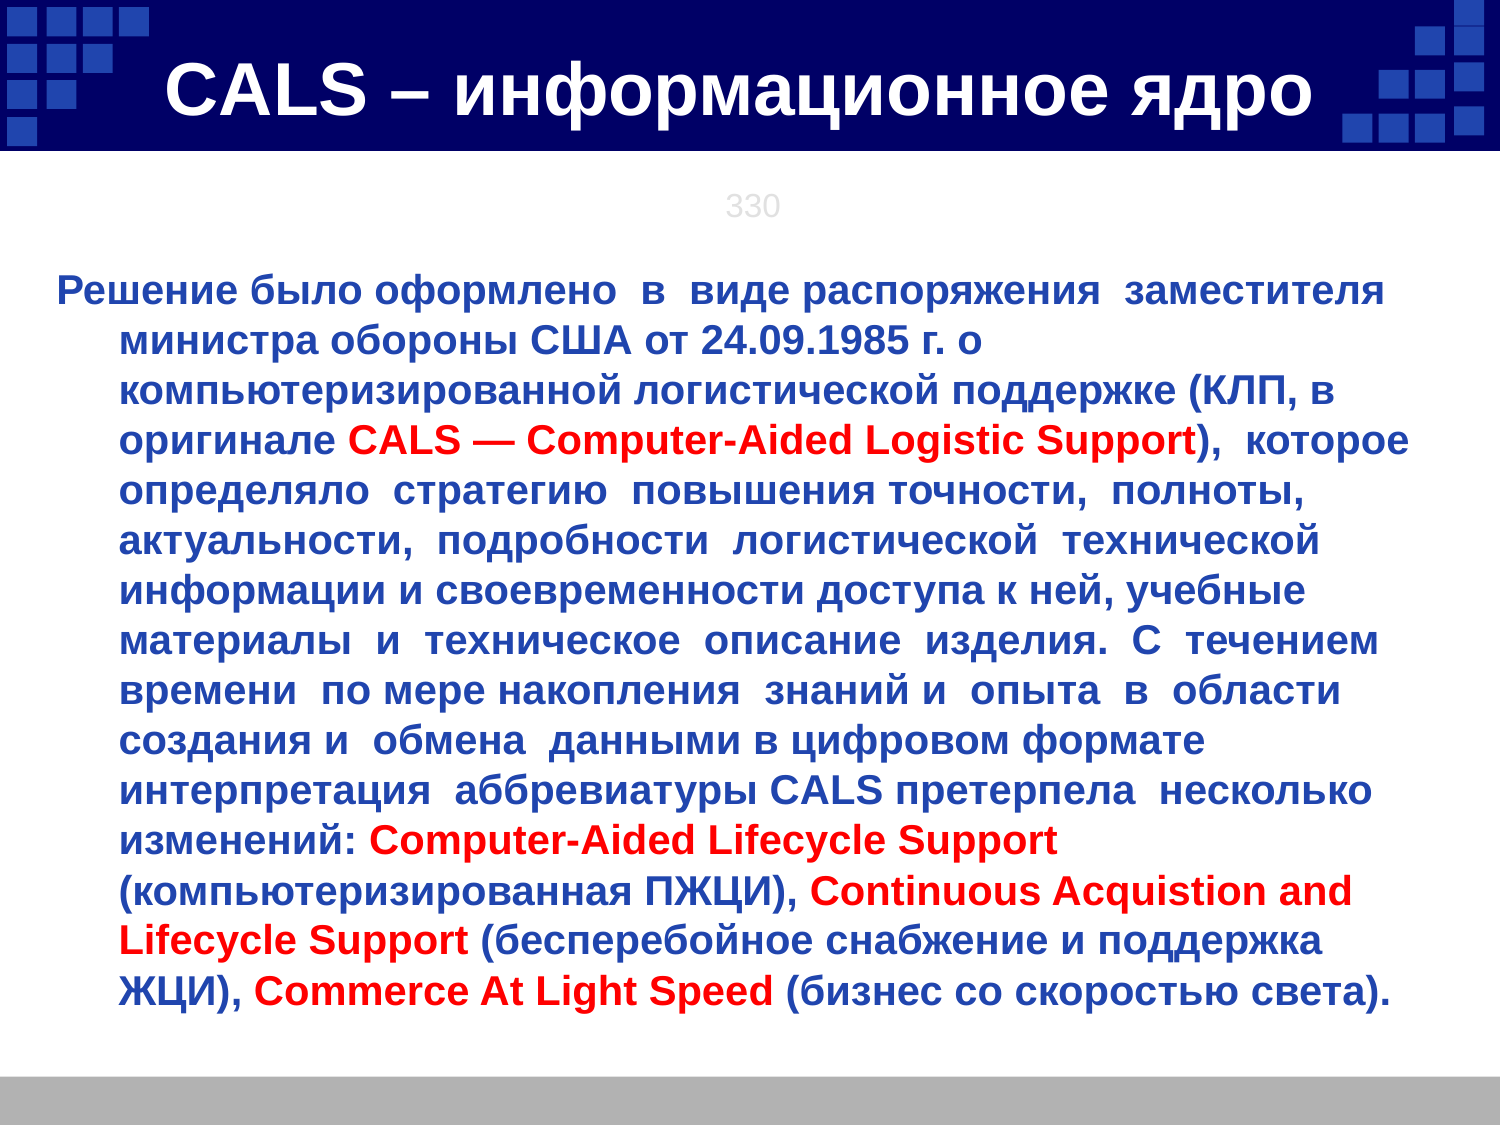

CALS – информационное ядро
330
Решение было оформлено  в  виде распоряжения  заместителя министра обороны США от 24.09.1985 г. о компьютеризированной логистической поддержке (КЛП, в оригинале CALS — Computer-Aided Logistic Support),  которое  определяло  стратегию  повышения точности,  полноты,  актуальности,  подробности  логистической  технической информации и своевременности доступа к ней, учебные материалы  и  техническое  описание  изделия.  С  течением  времени  по мере накопления  знаний и  опыта  в  области  создания и  обмена  данными в цифровом формате интерпретация  аббревиатуры CALS претерпела  несколько  изменений: Computer-Aided Lifecycle Support (компьютеризированная ПЖЦИ), Continuous Acquistion and Lifecycle Support (бесперебойное снабжение и поддержка ЖЦИ), Commerce At Light Speed (бизнес со скоростью света).